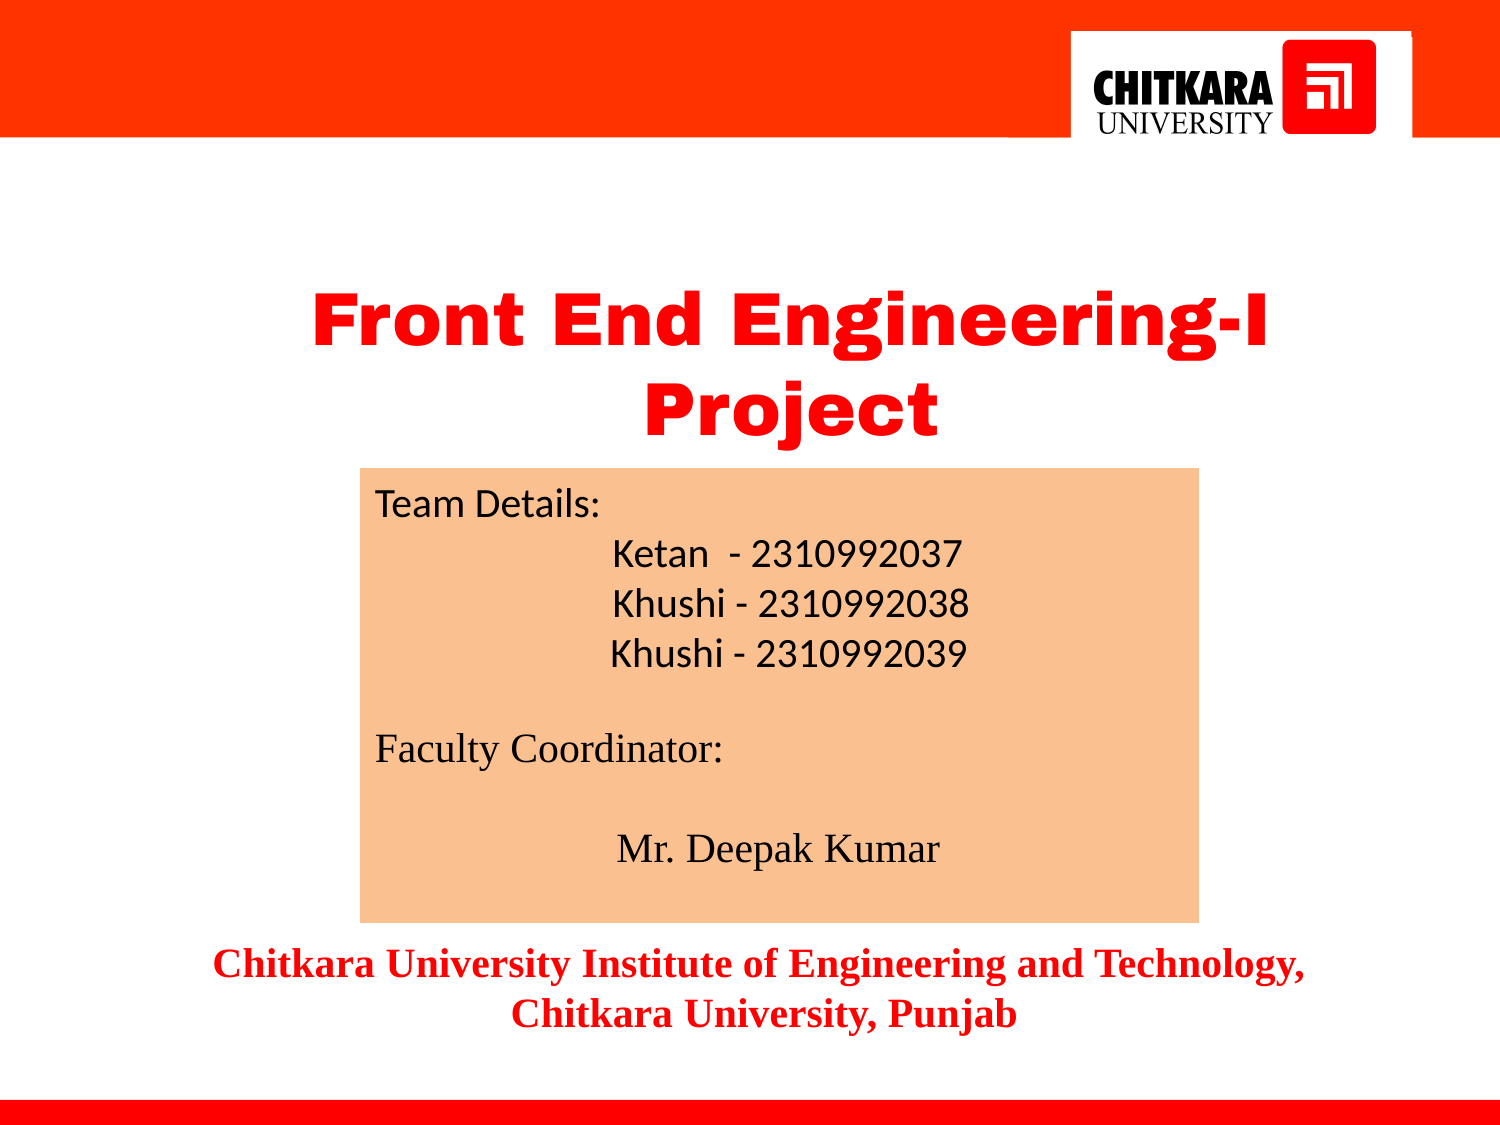

Front End Engineering-I Project
Team Details:
                         Ketan  - 2310992037
                         Khushi - 2310992038
	         Khushi - 2310992039

Faculty Coordinator:

                       Mr. Deepak Kumar

:

Chitkara University Institute of Engineering and Technology,
Chitkara University, Punjab